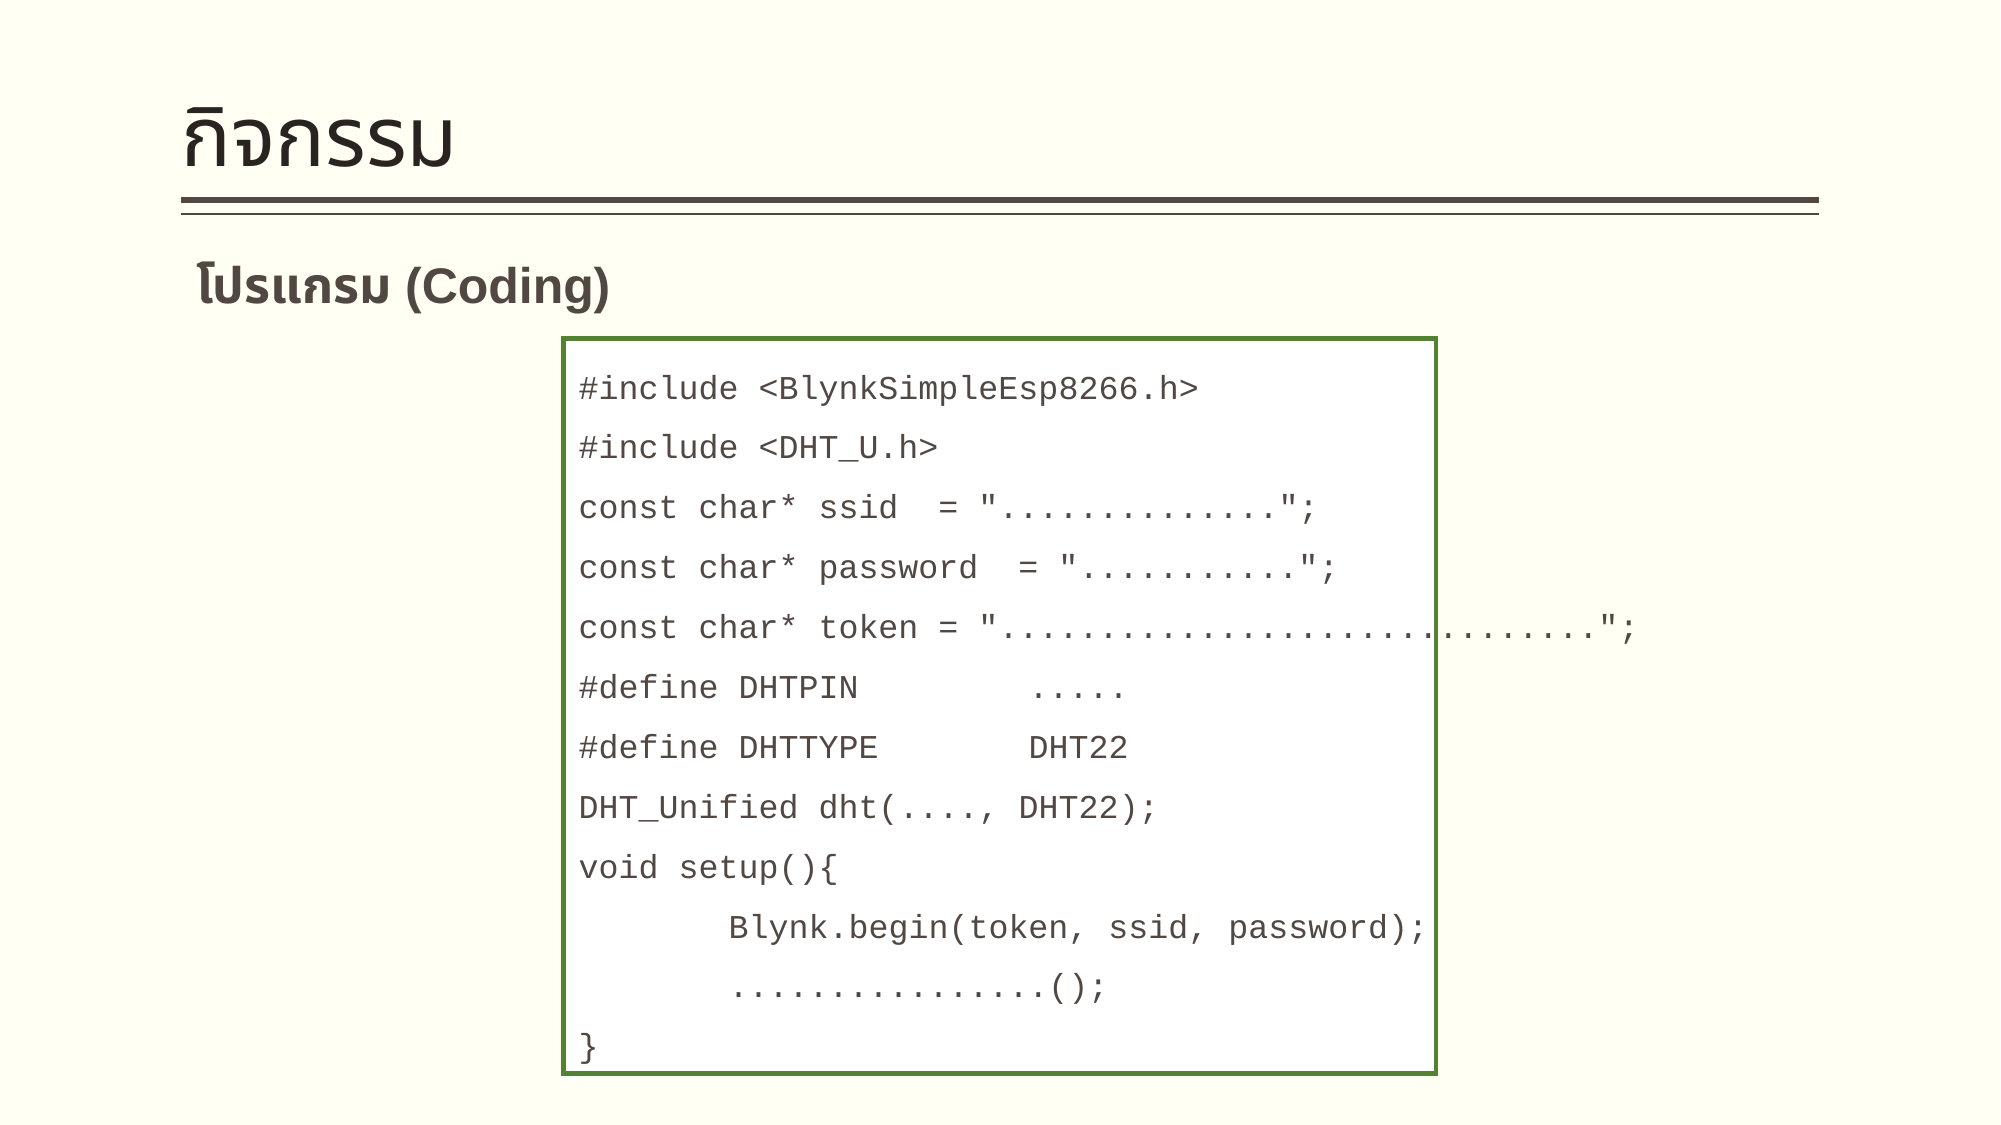

# กิจกรรม
โปรแกรม (Coding)
#include <BlynkSimpleEsp8266.h>
#include <DHT_U.h>
const char* ssid  = "..............";
const char* password  = "...........";
const char* token = "..............................";
#define DHTPIN		.....
#define DHTTYPE	DHT22
DHT_Unified dht(...., DHT22);
void setup(){
	Blynk.begin(token, ssid, password);
	................();
}